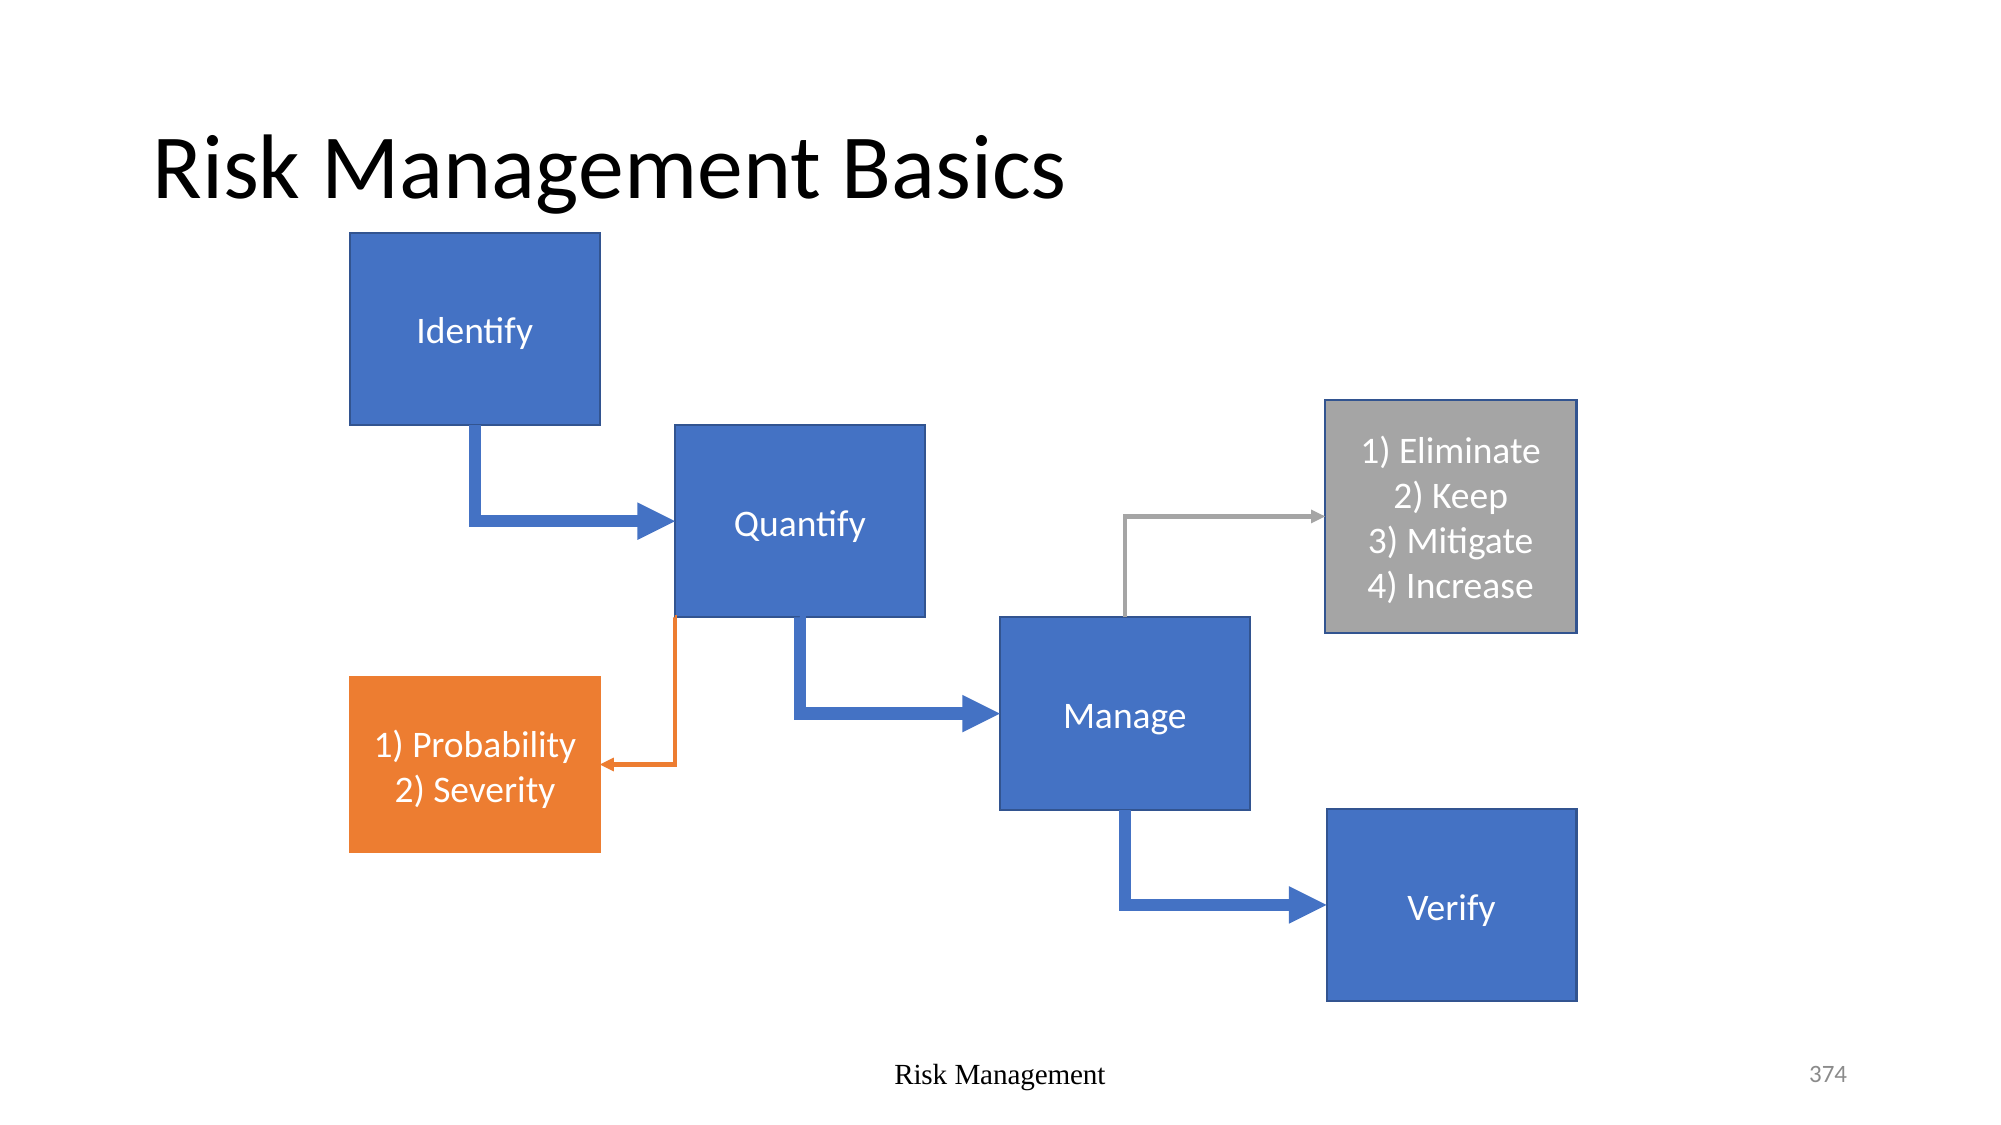

# Risk Management Basics
Identify
1) Eliminate
2) Keep
3) Mitigate
4) Increase
Quantify
Manage
1) Probability
2) Severity
Verify
374
Risk Management